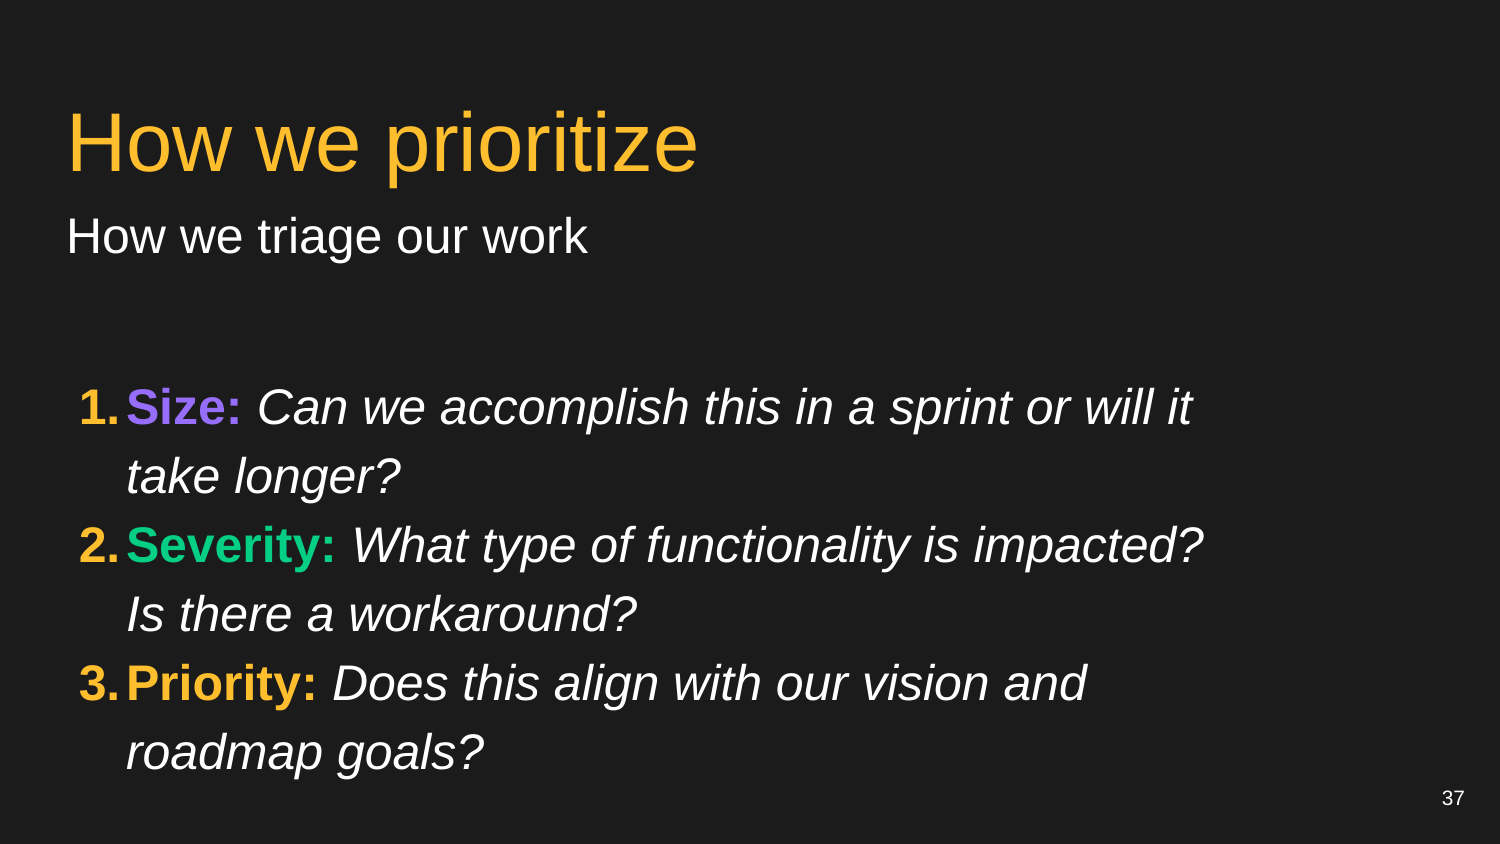

# How we prioritize
How we triage our work
Size: Can we accomplish this in a sprint or will it
take longer?
Severity: What type of functionality is impacted?
Is there a workaround?
Priority: Does this align with our vision and
roadmap goals?
37